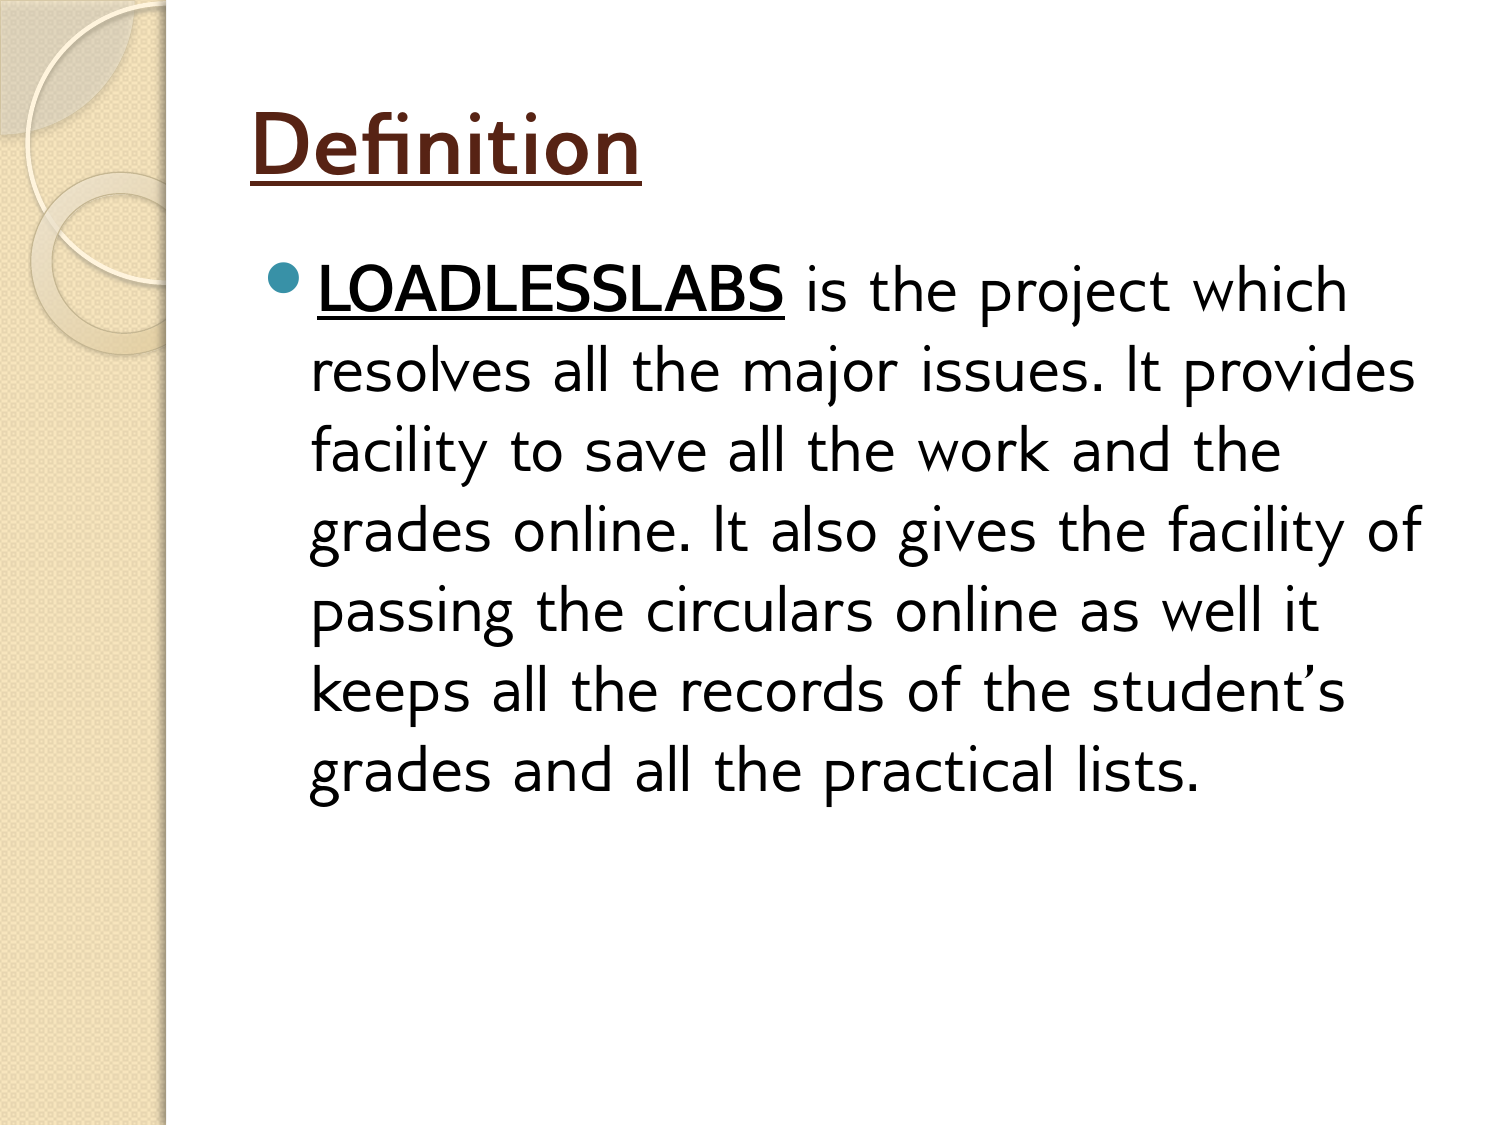

# Definition
LOADLESSLABS is the project which resolves all the major issues. It provides facility to save all the work and the grades online. It also gives the facility of passing the circulars online as well it keeps all the records of the student’s grades and all the practical lists.